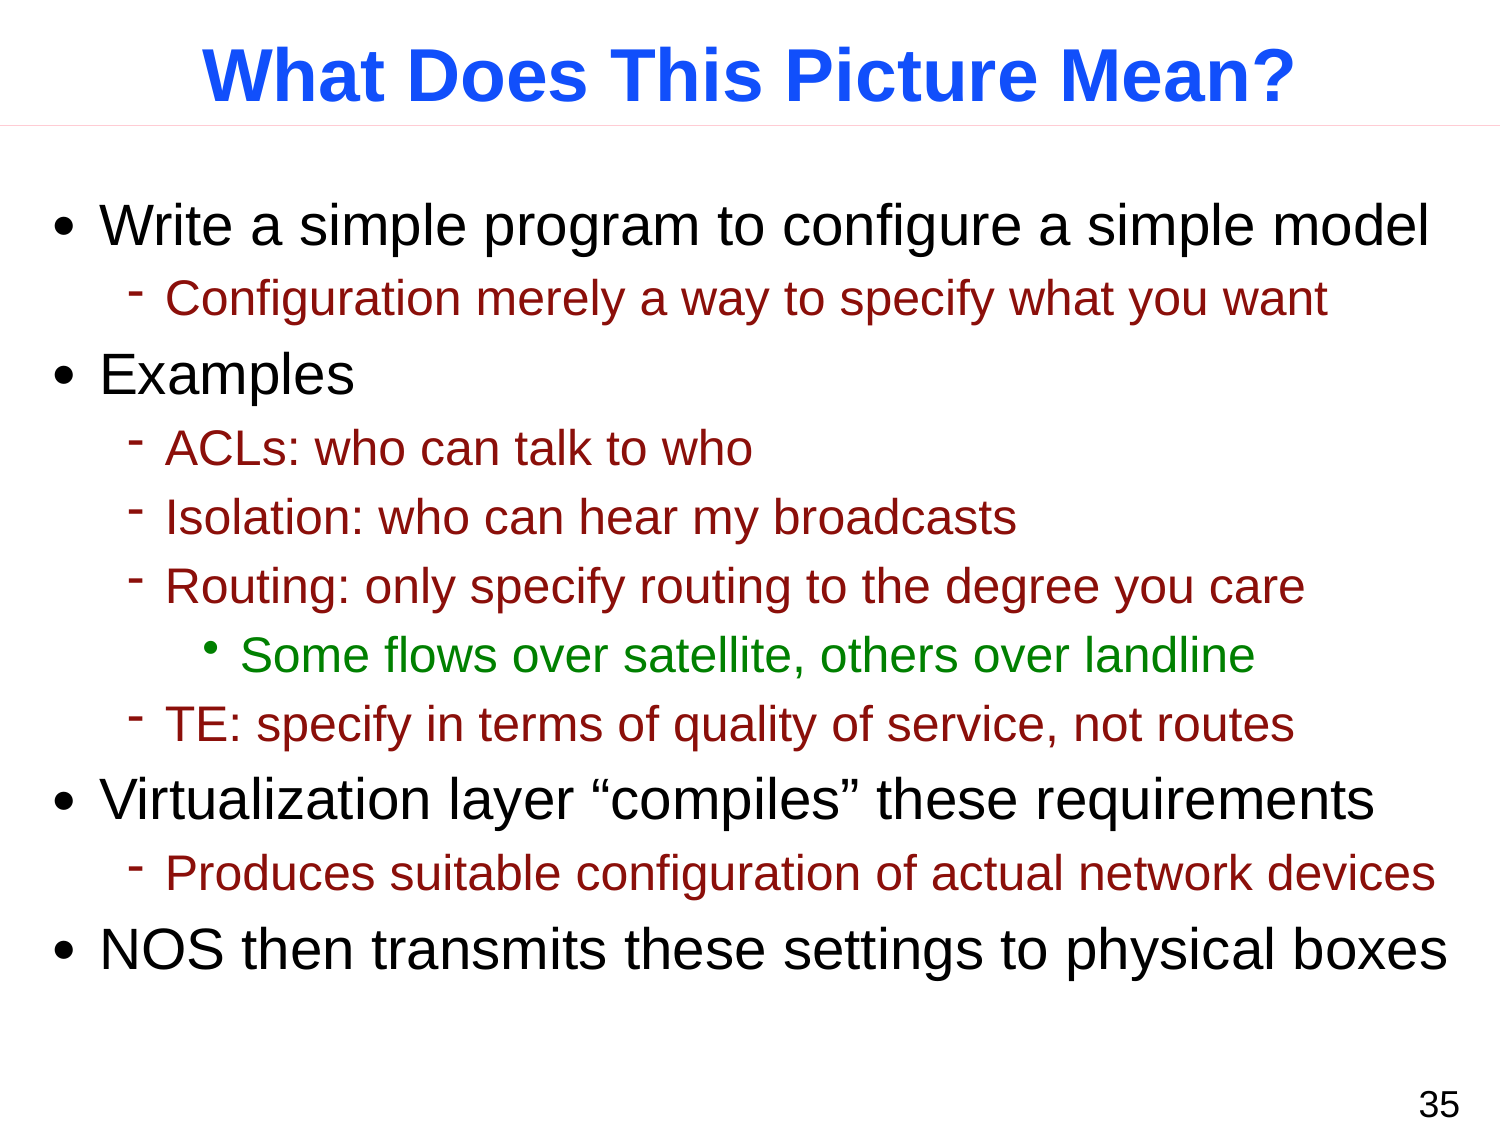

# What Does This Picture Mean?
Write a simple program to configure a simple model
Configuration merely a way to specify what you want
Examples
ACLs: who can talk to who
Isolation: who can hear my broadcasts
Routing: only specify routing to the degree you care
Some flows over satellite, others over landline
TE: specify in terms of quality of service, not routes
Virtualization layer “compiles” these requirements
Produces suitable configuration of actual network devices
NOS then transmits these settings to physical boxes